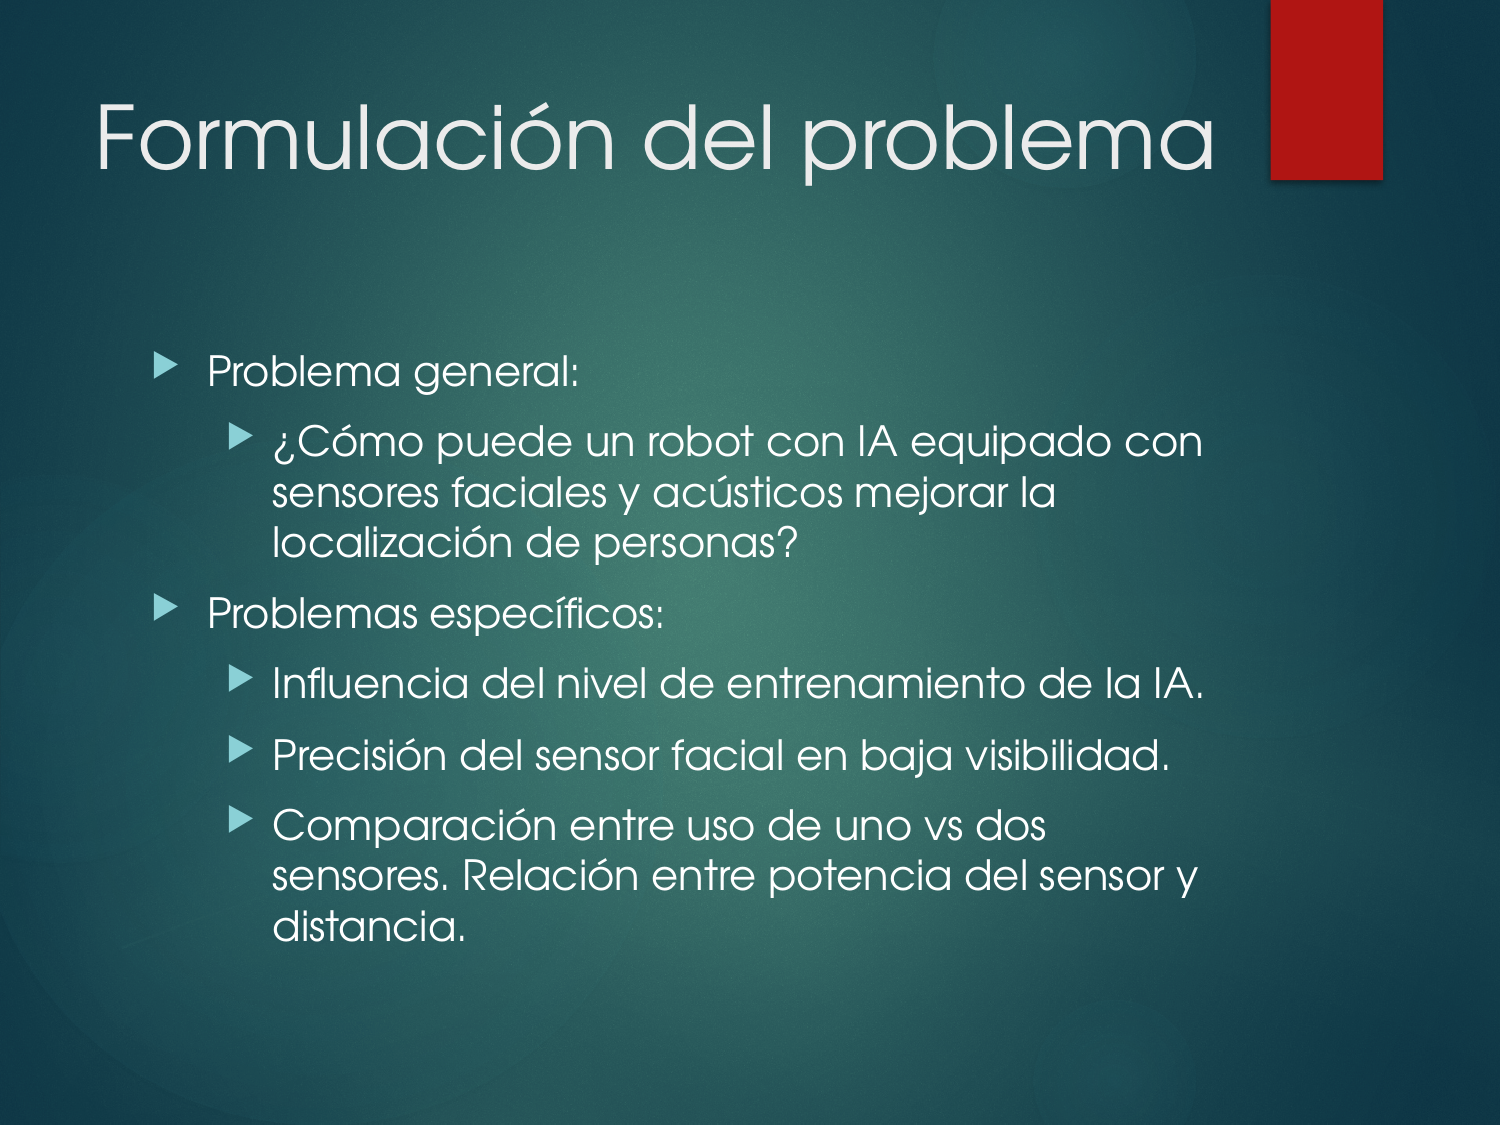

# Formulación del problema
Problema general:
¿Cómo puede un robot con IA equipado con sensores faciales y acústicos mejorar la localización de personas?
Problemas específicos:
Influencia del nivel de entrenamiento de la IA.
Precisión del sensor facial en baja visibilidad.
Comparación entre uso de uno vs dos sensores. Relación entre potencia del sensor y distancia.